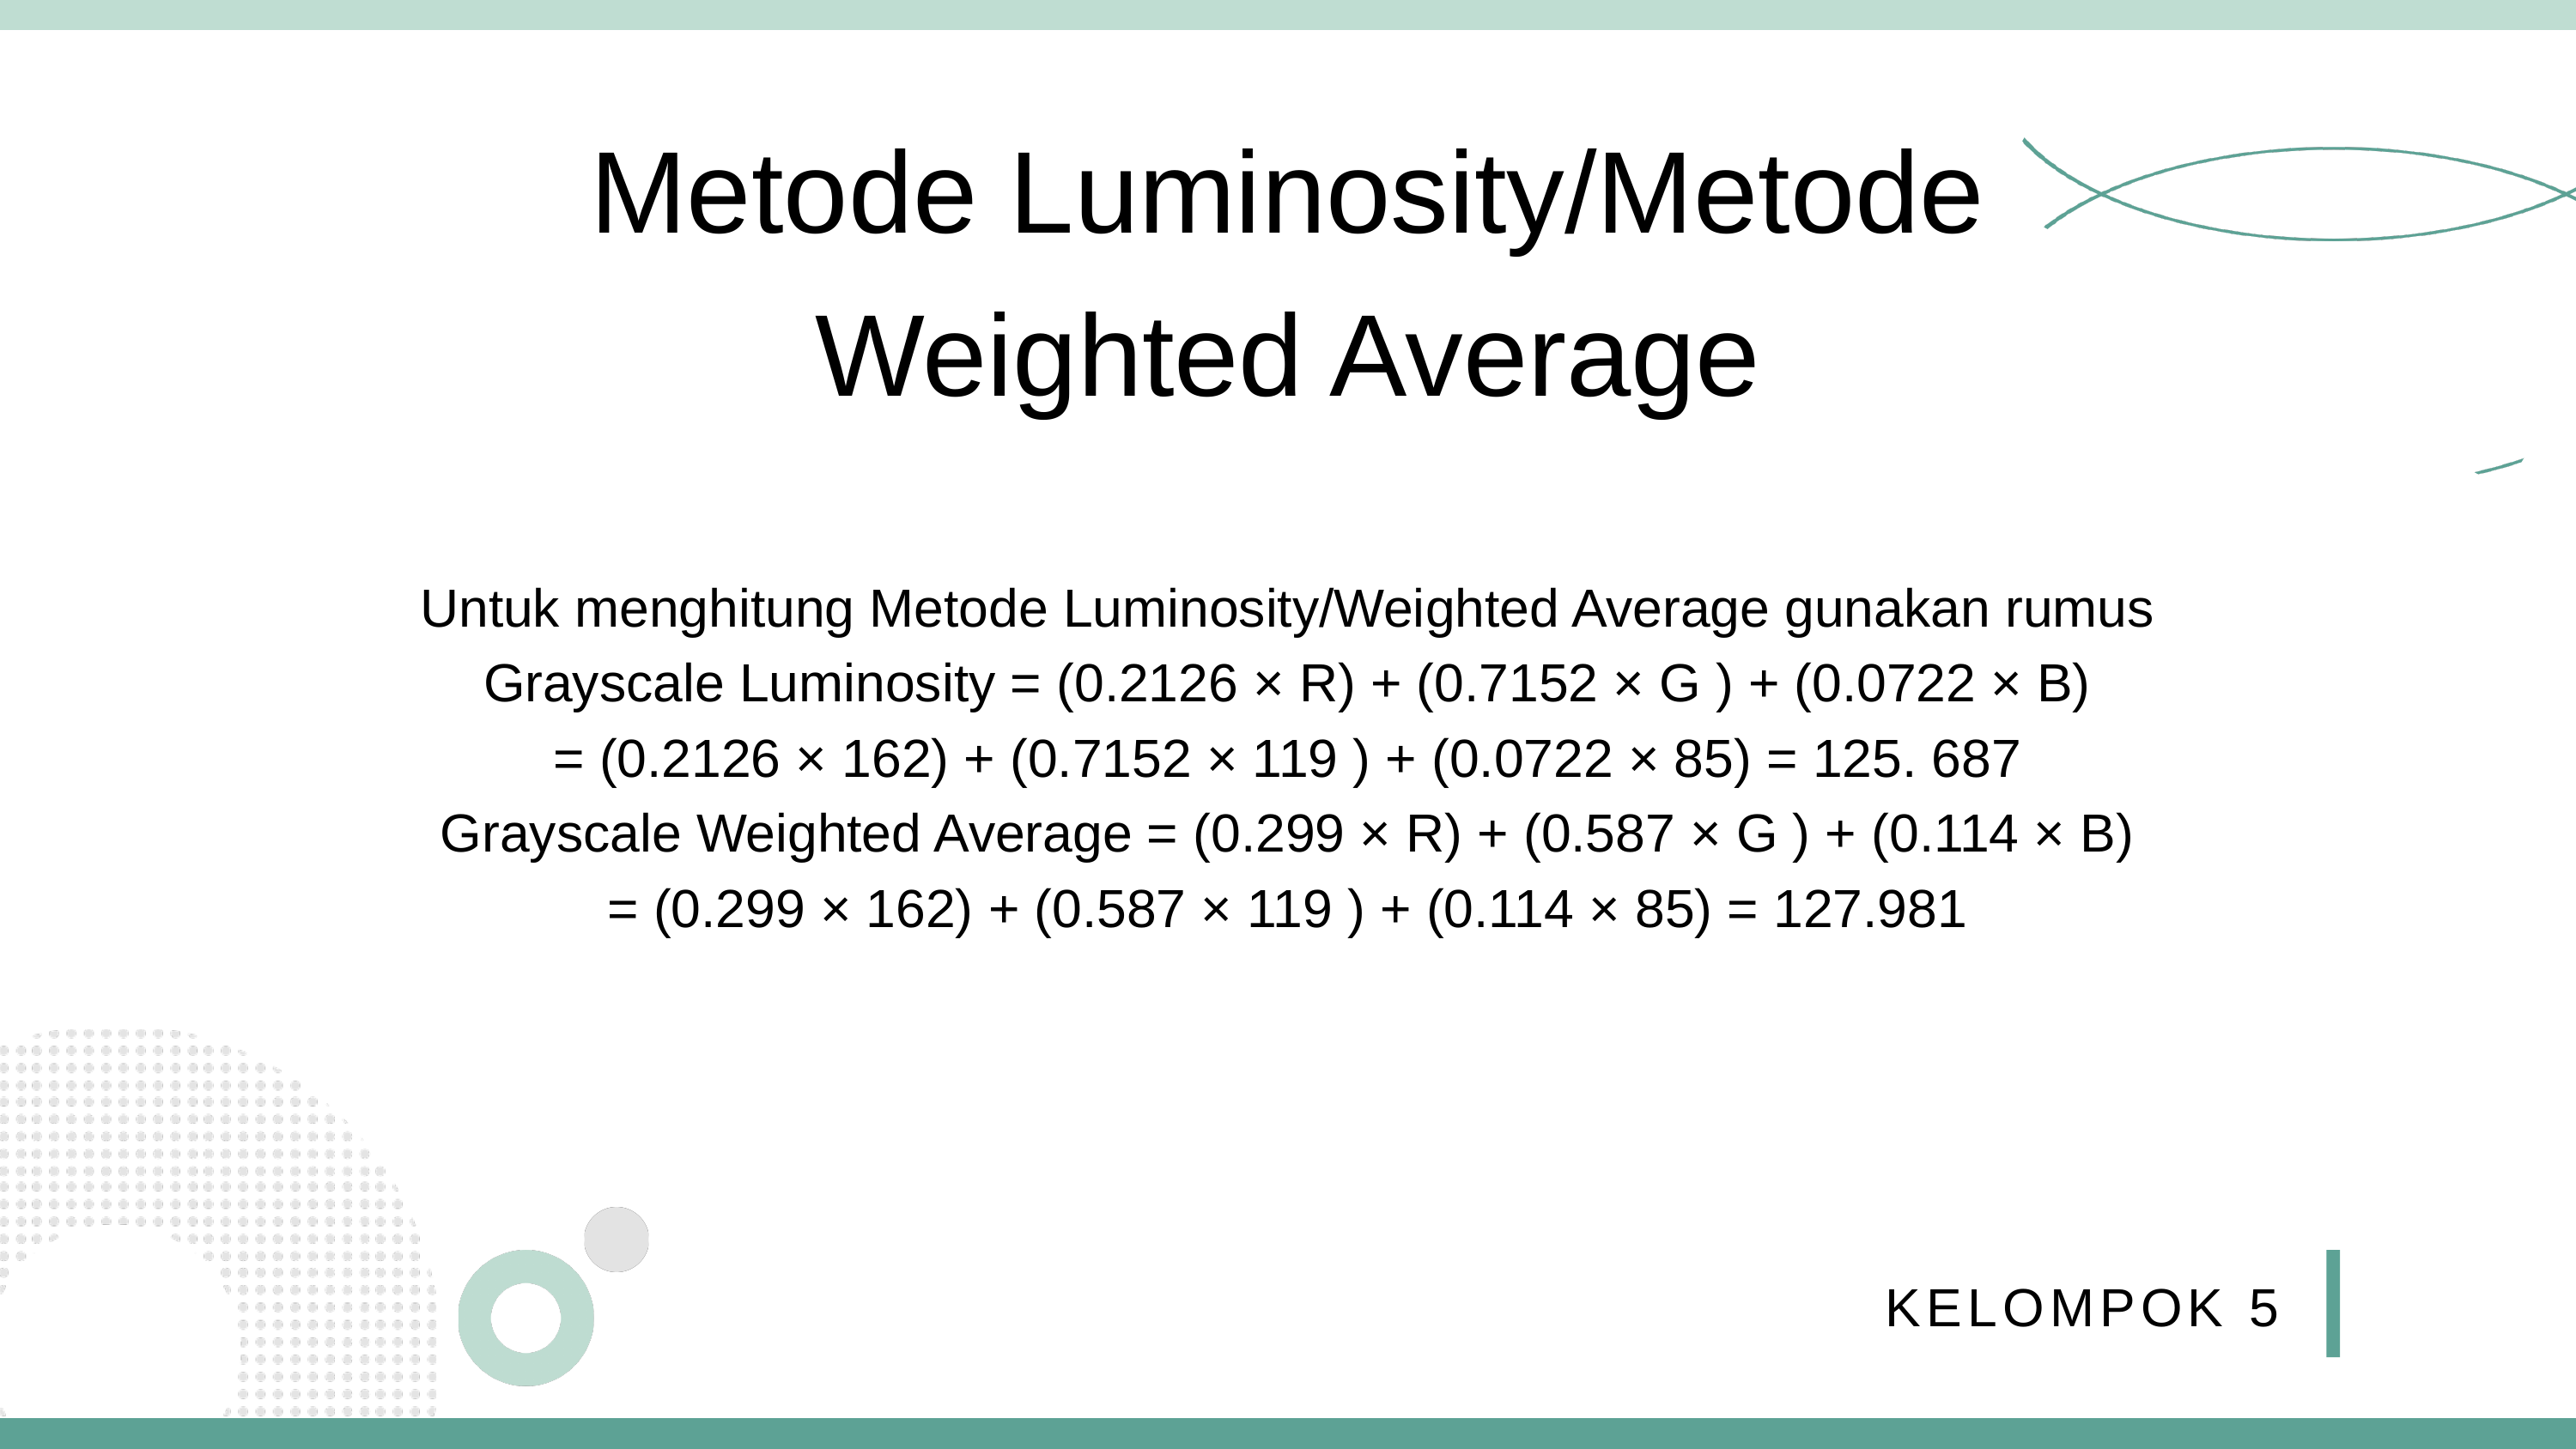

Metode Luminosity/Metode Weighted Average
Untuk menghitung Metode Luminosity/Weighted Average gunakan rumus
Grayscale Luminosity = (0.2126 × R) + (0.7152 × G ) + (0.0722 × B)
= (0.2126 × 162) + (0.7152 × 119 ) + (0.0722 × 85) = 125. 687
Grayscale Weighted Average = (0.299 × R) + (0.587 × G ) + (0.114 × B)
= (0.299 × 162) + (0.587 × 119 ) + (0.114 × 85) = 127.981

KELOMPOK 5